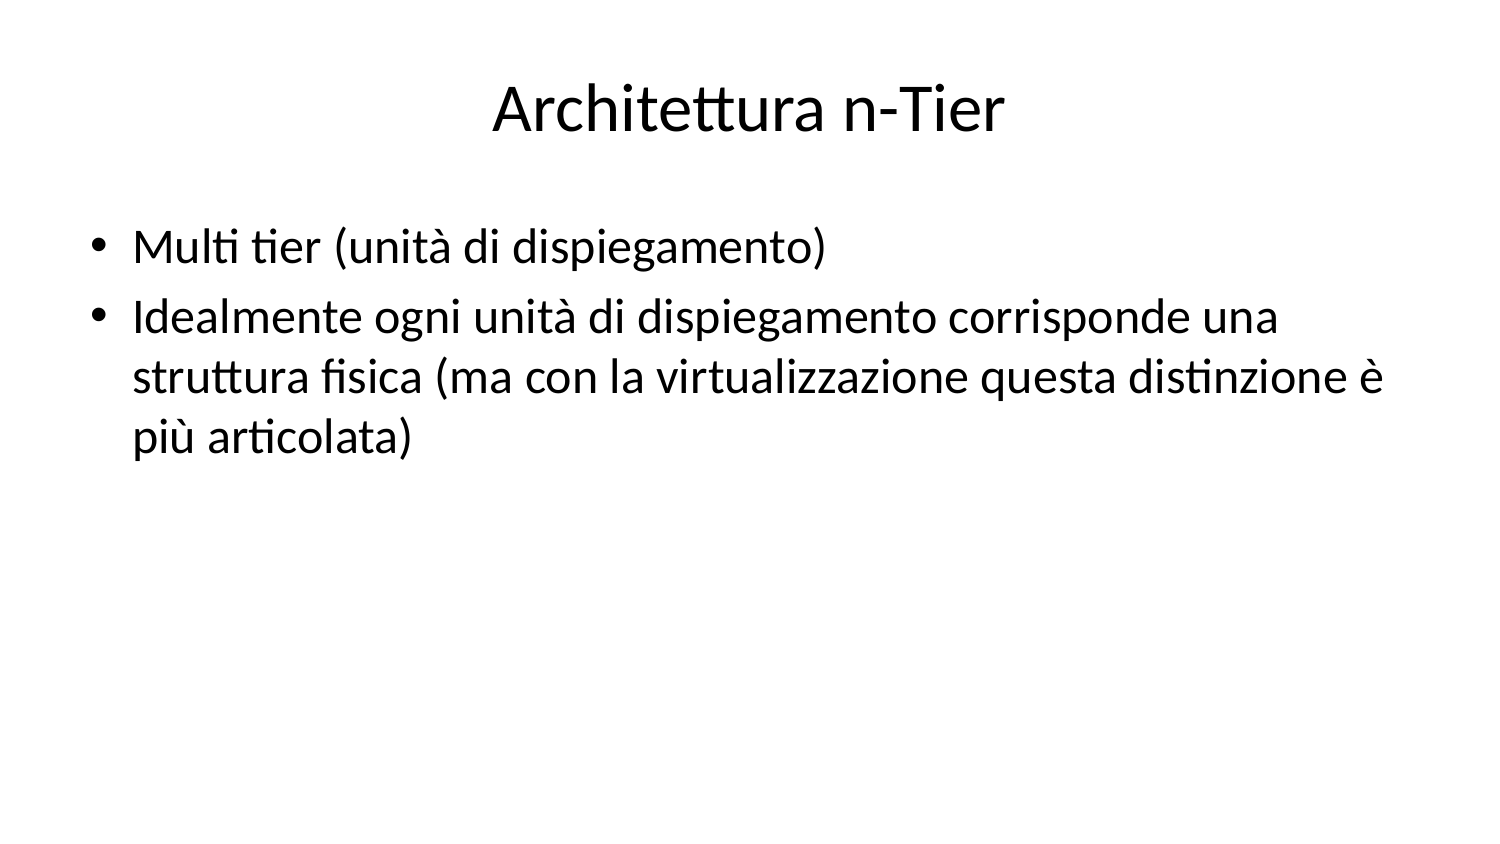

# Architettura n-Tier
Multi tier (unità di dispiegamento)
Idealmente ogni unità di dispiegamento corrisponde una struttura fisica (ma con la virtualizzazione questa distinzione è più articolata)